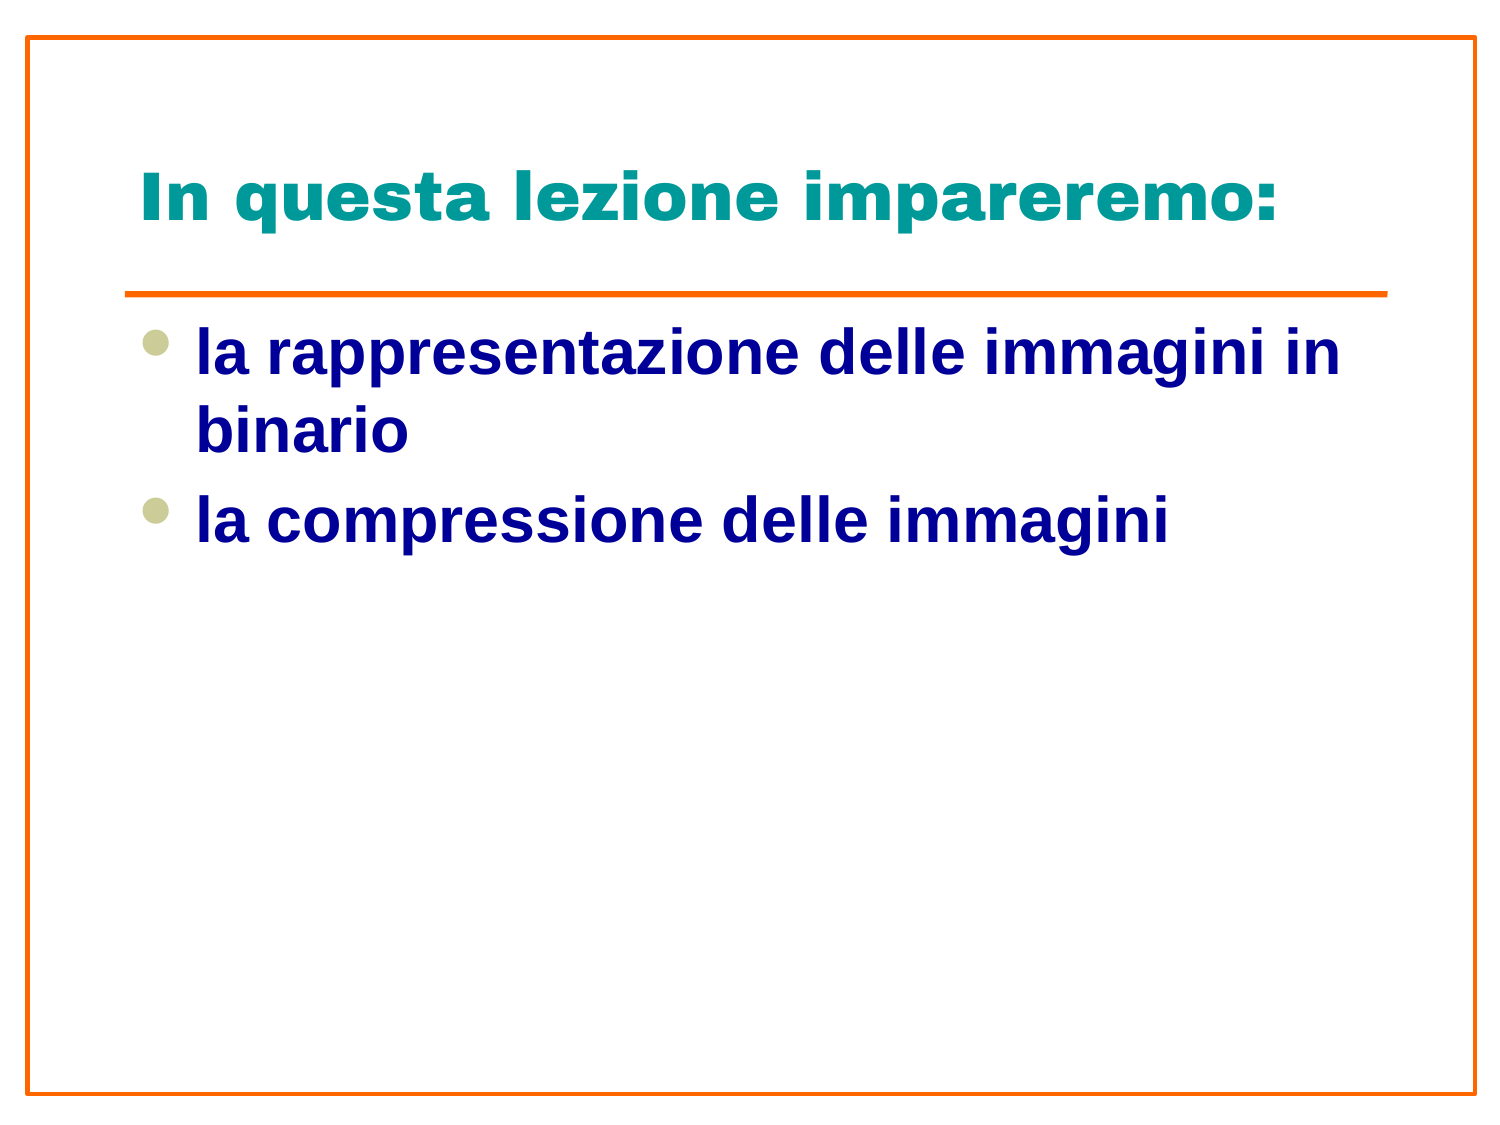

# In questa lezione impareremo:
la rappresentazione delle immagini in binario
la compressione delle immagini